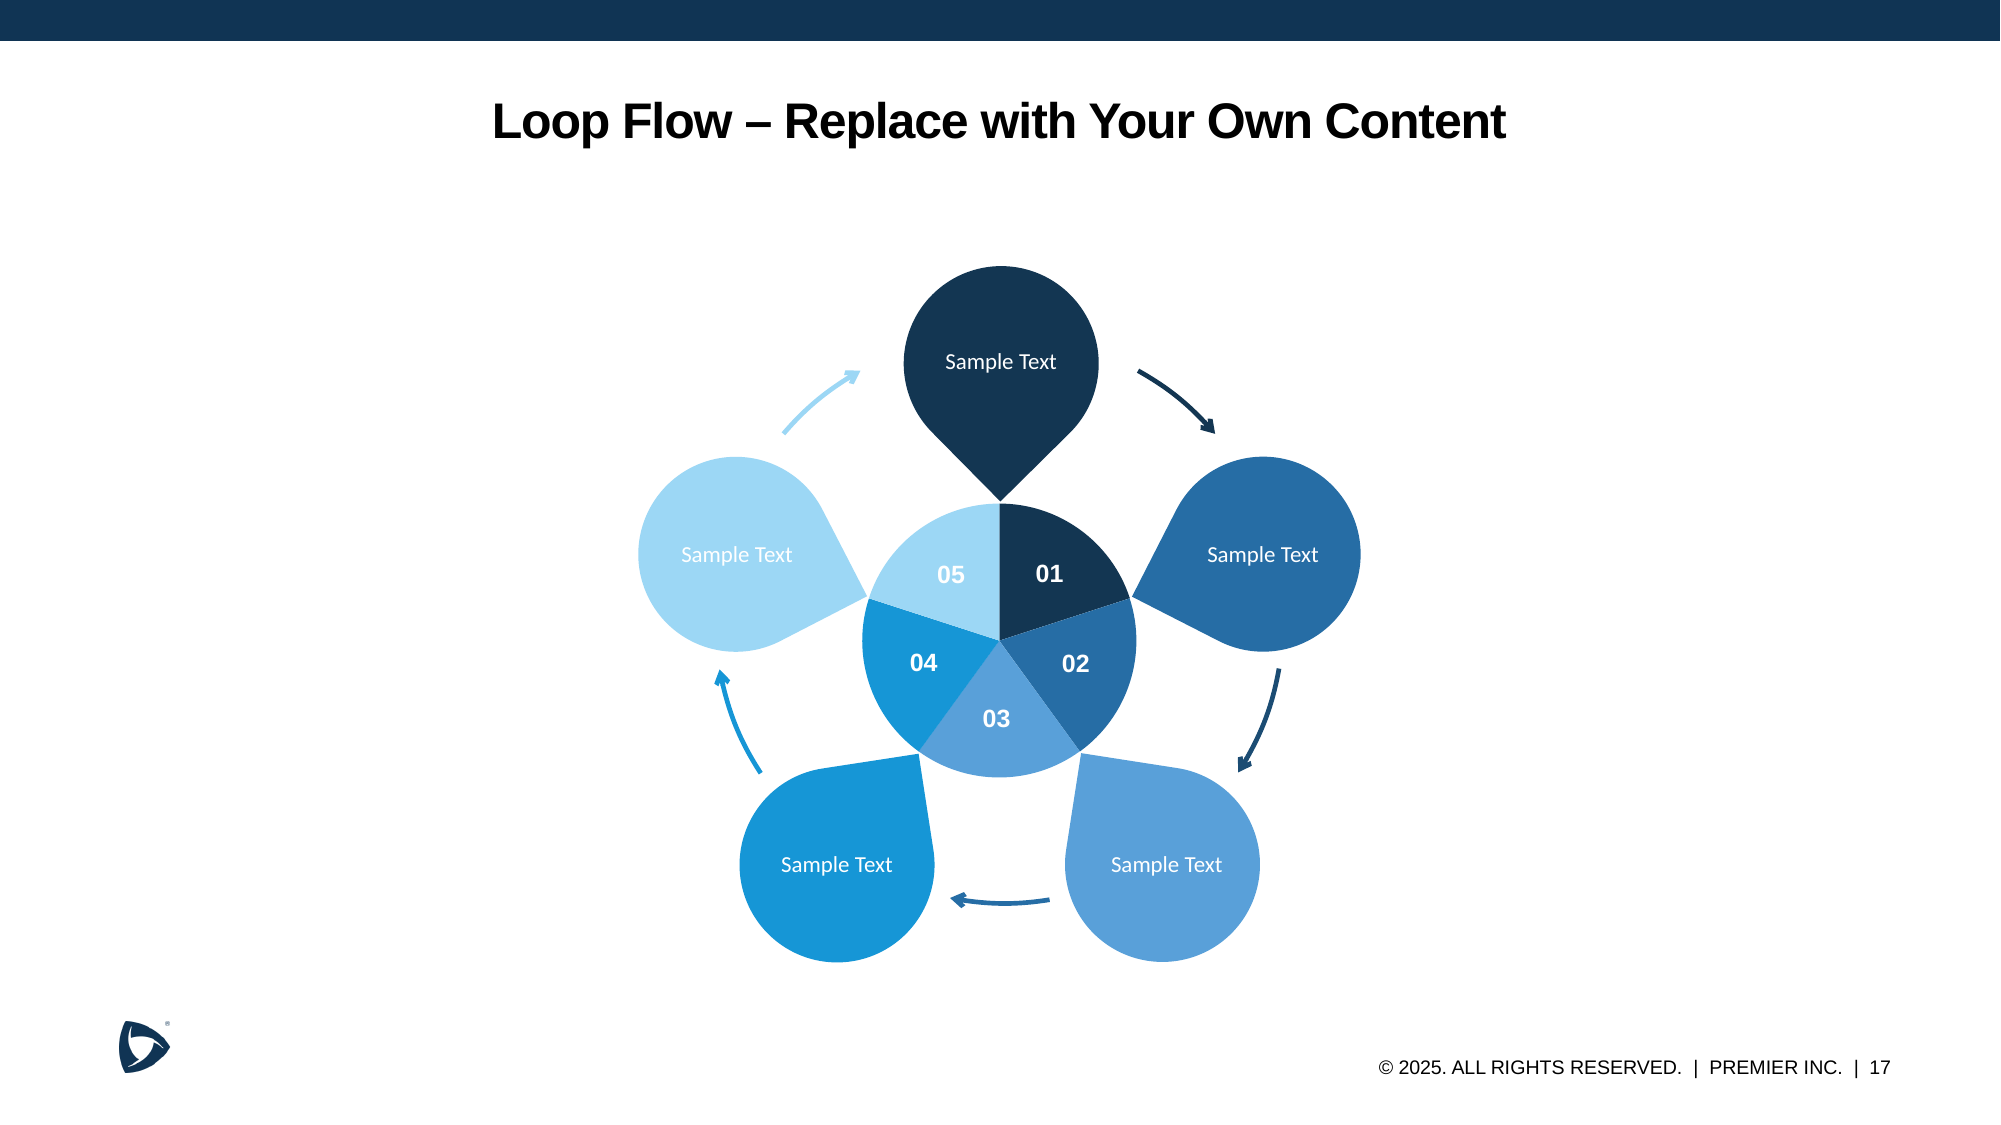

# Loop Flow – Replace with Your Own Content

Sample Text

Sample Text
Sample Text
01
05
04
02
03

Sample Text
Sample Text